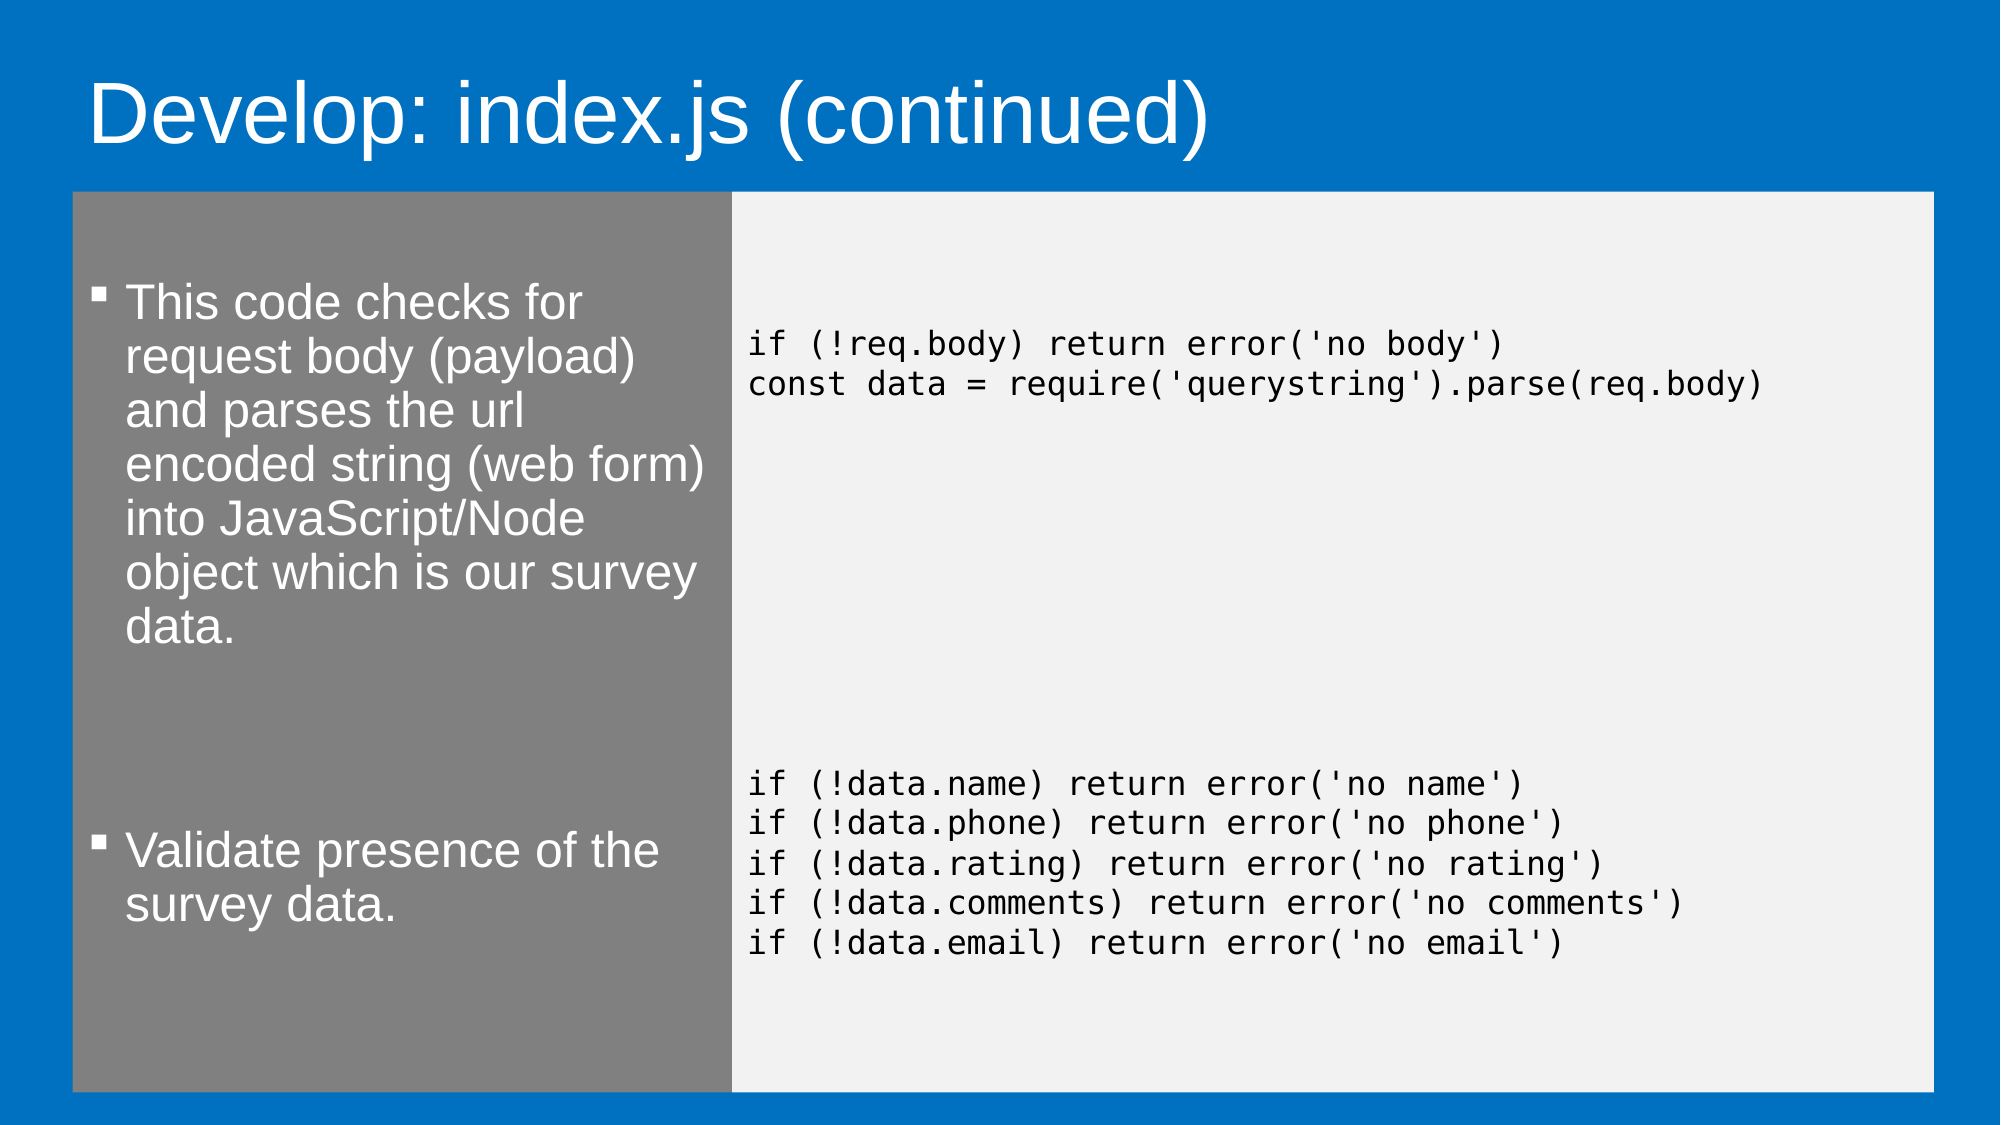

# Develop: index.js (continued)
This code checks for request body (payload) and parses the url encoded string (web form) into JavaScript/Node object which is our survey data.

Validate presence of the survey data.

if (!req.body) return error('no body')
const data = require('querystring').parse(req.body)

if (!data.name) return error('no name')
if (!data.phone) return error('no phone')
if (!data.rating) return error('no rating')
if (!data.comments) return error('no comments')
if (!data.email) return error('no email')